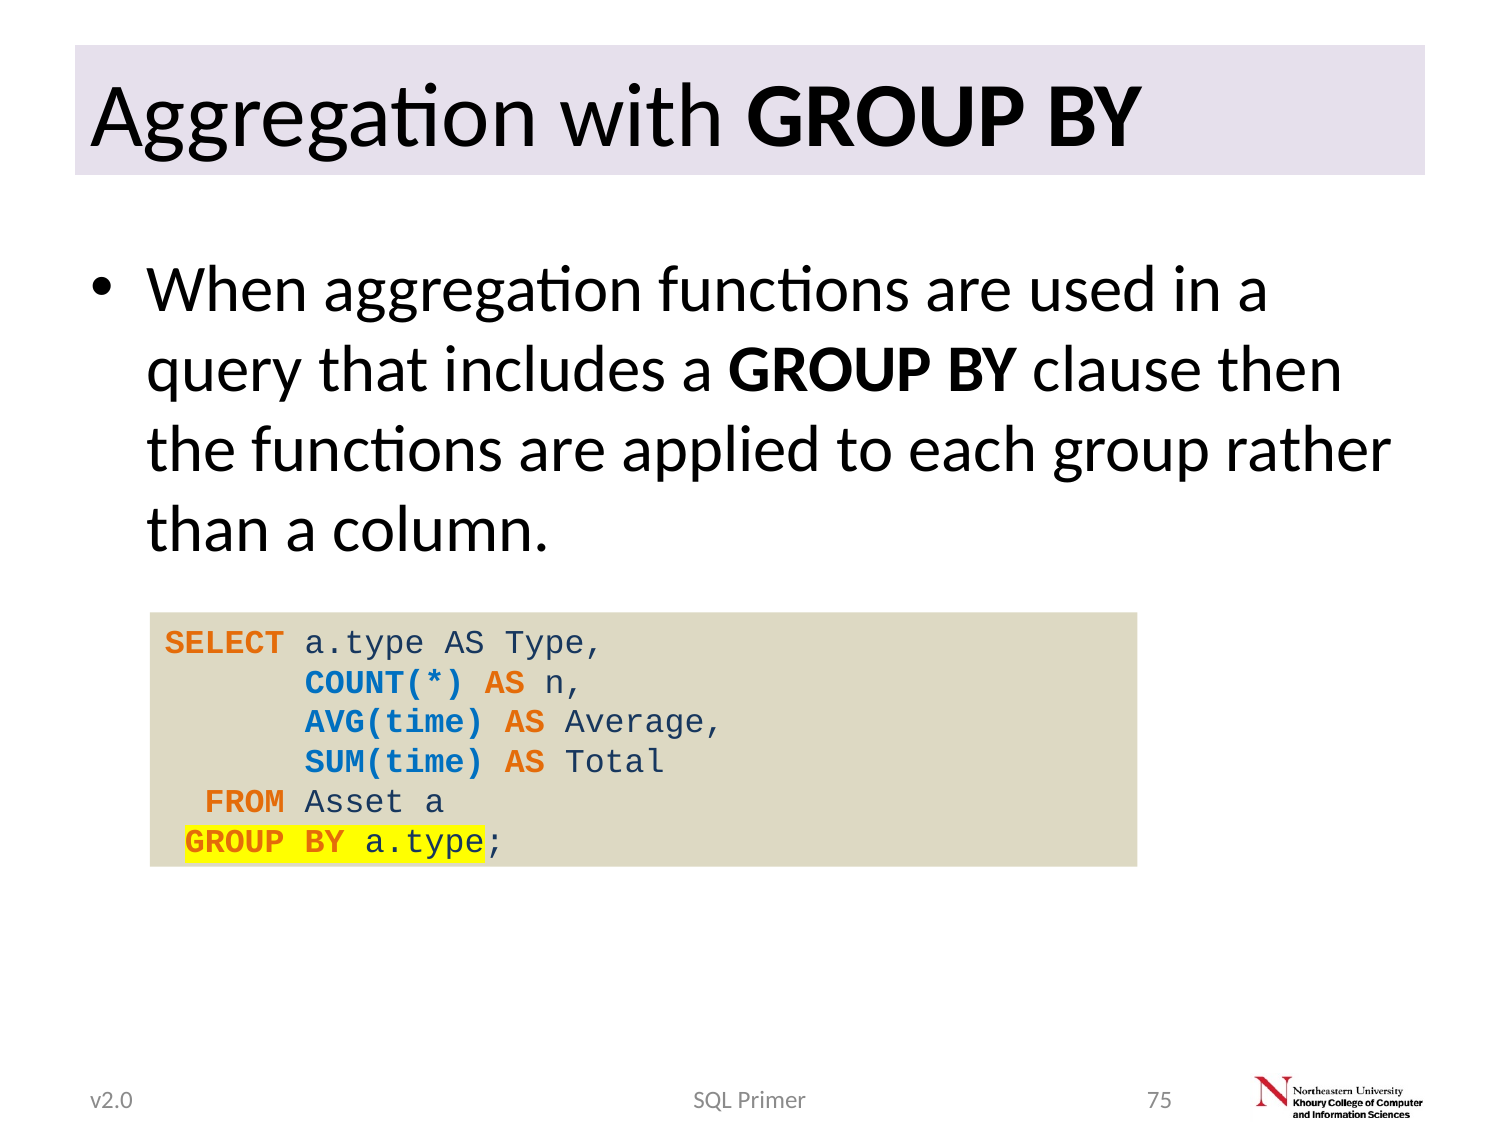

# Aggregation with GROUP BY
When aggregation functions are used in a query that includes a GROUP BY clause then the functions are applied to each group rather than a column.
SELECT a.type AS Type,
       COUNT(*) AS n,
       AVG(time) AS Average,
       SUM(time) AS Total
  FROM Asset a
 GROUP BY a.type;
v2.0
SQL Primer
75